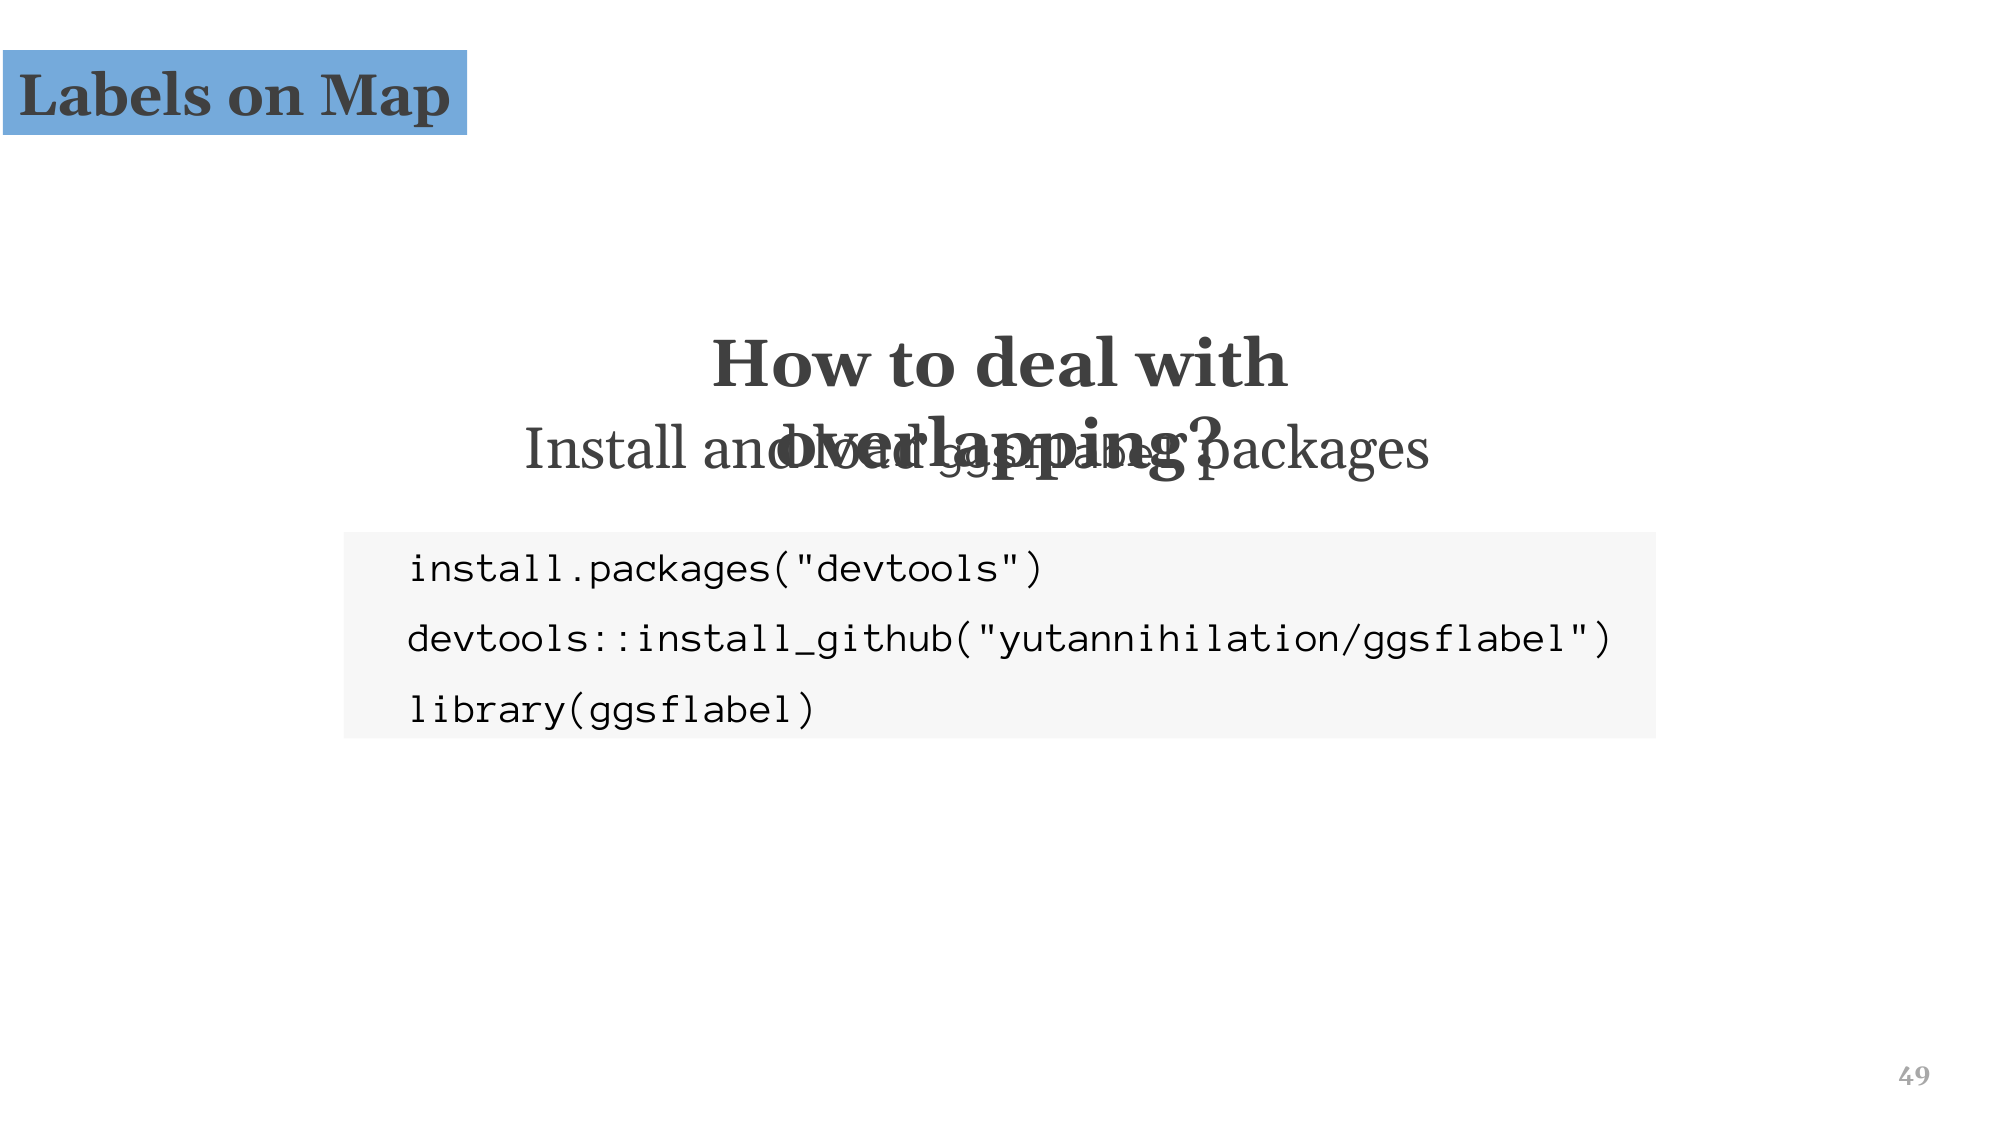

Labels on Map
How to deal with overlapping?
Install and load ggsflabel packages
install.packages("devtools")
devtools::install_github("yutannihilation/ggsflabel")
library(ggsflabel)
49